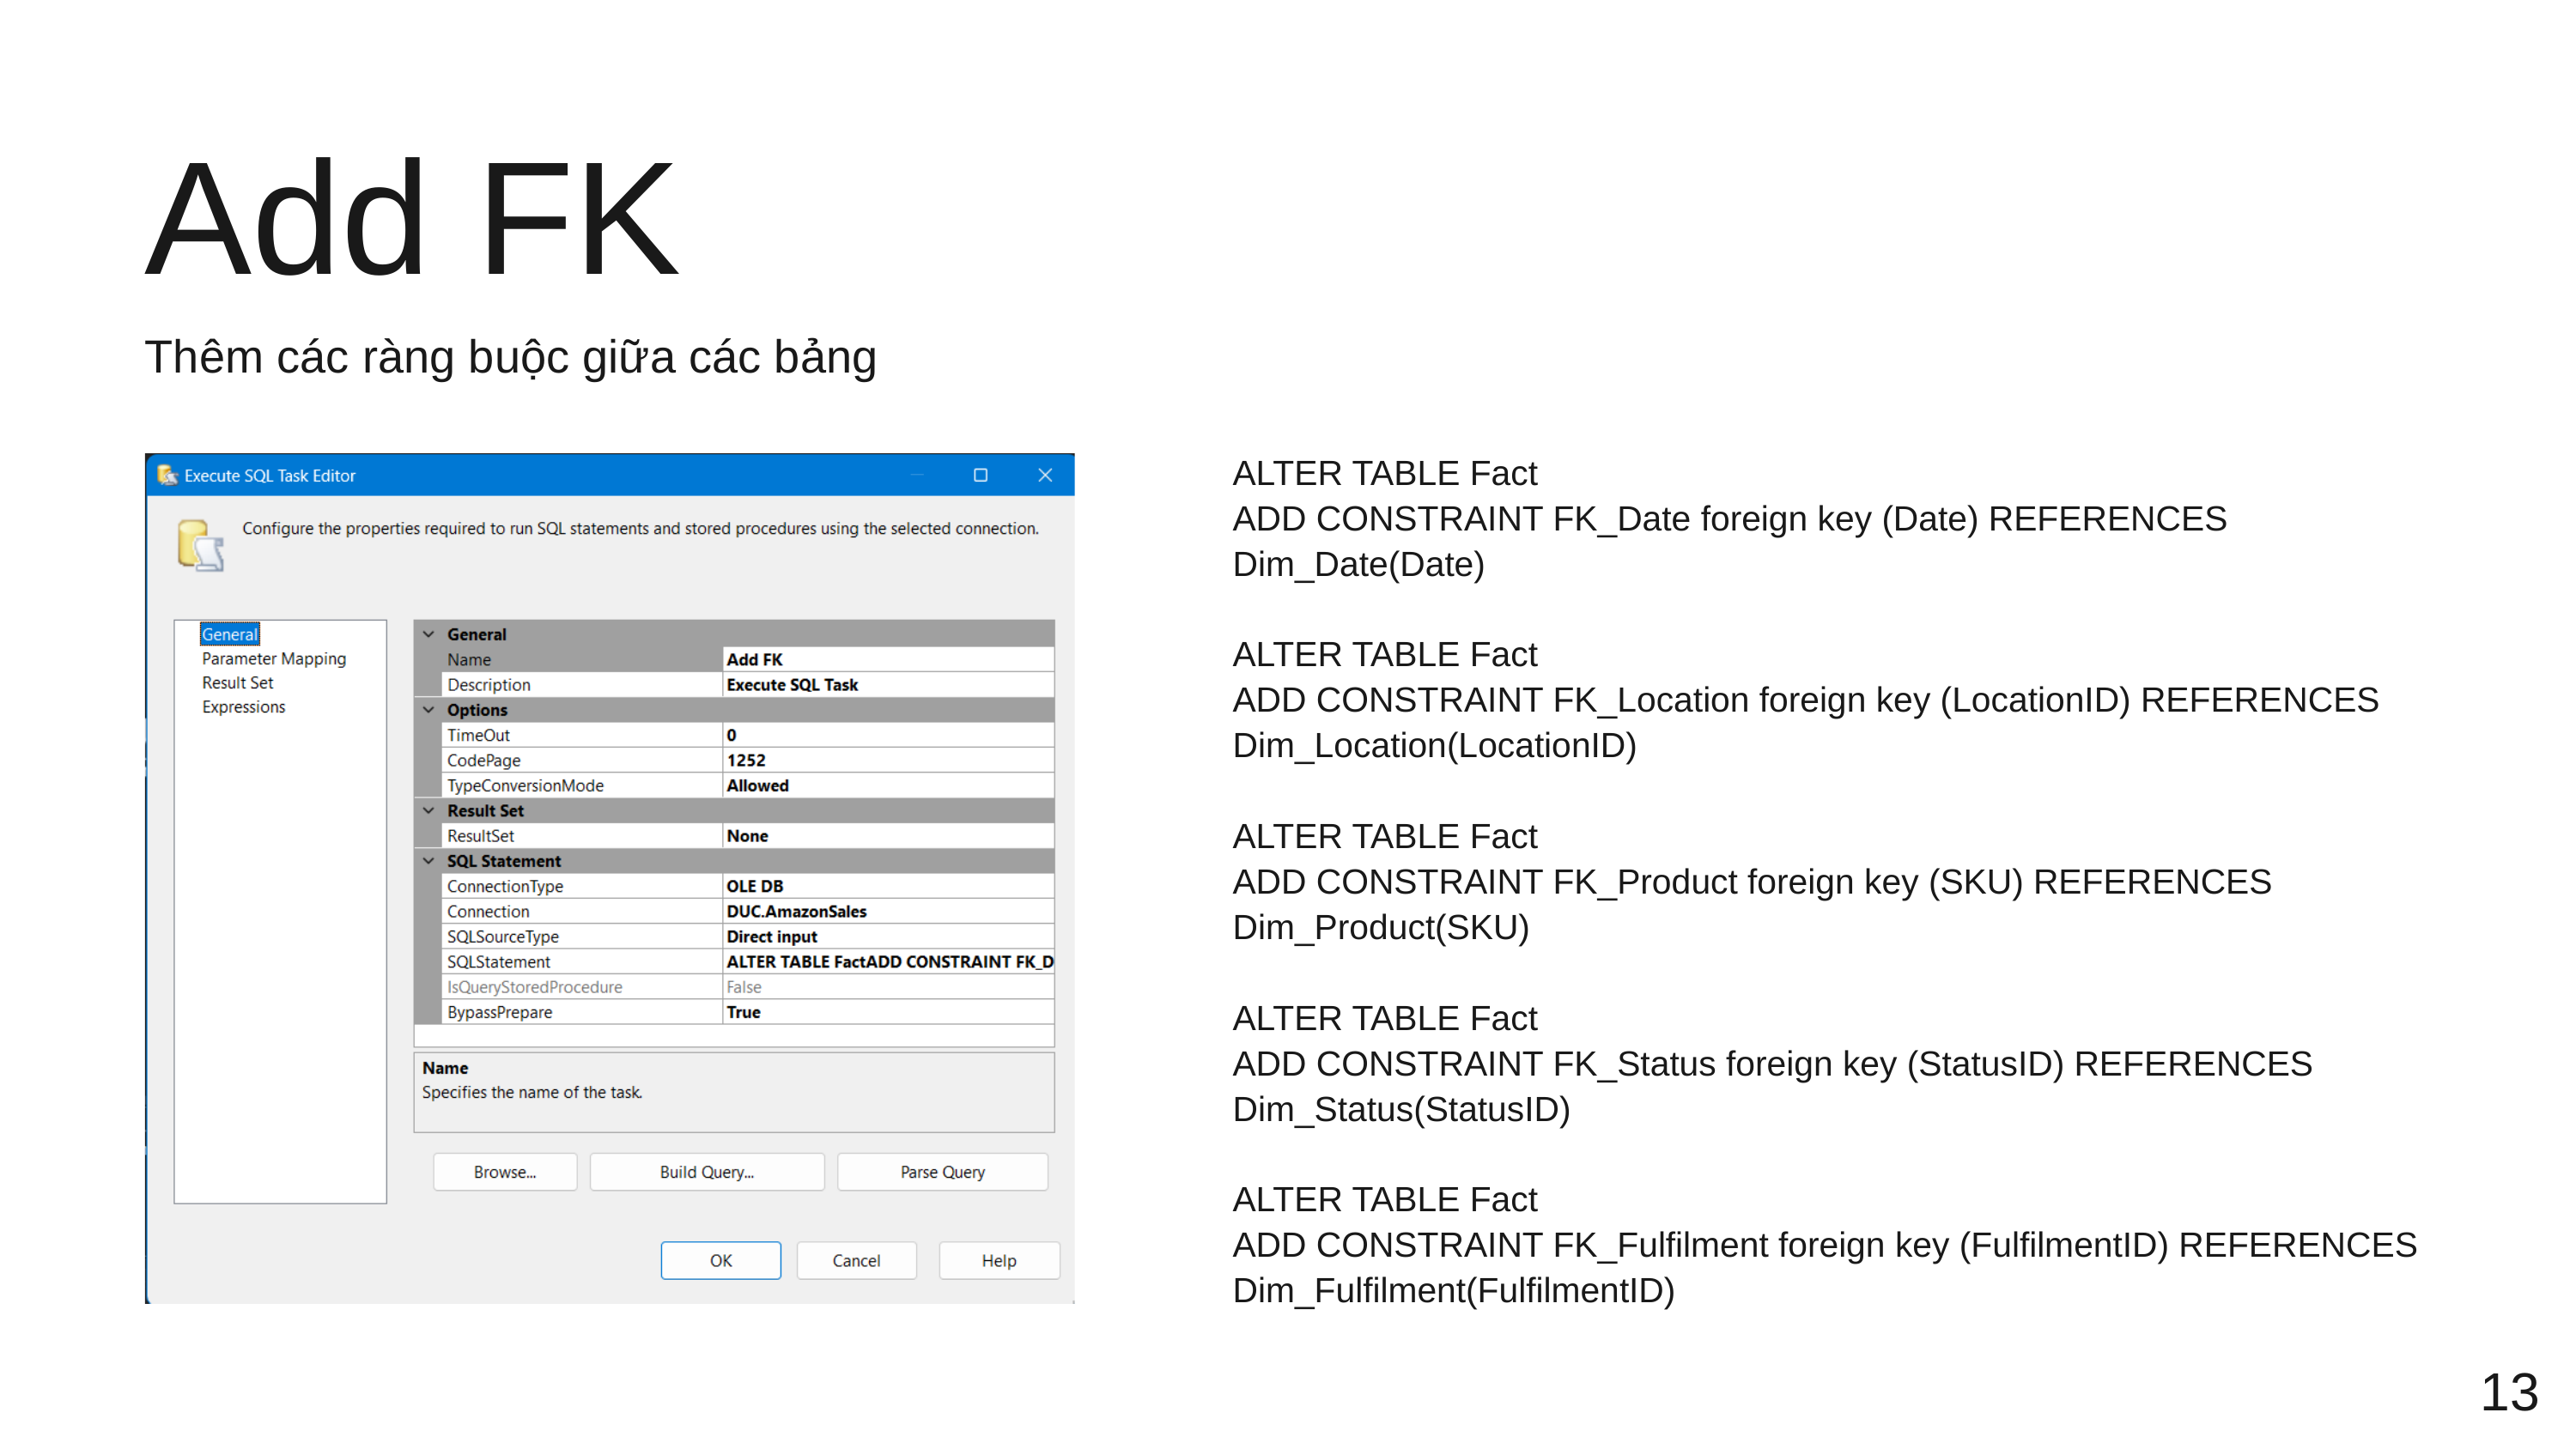

Add FK
Thêm các ràng buộc giữa các bảng
ALTER TABLE Fact
ADD CONSTRAINT FK_Date foreign key (Date) REFERENCES Dim_Date(Date)

ALTER TABLE Fact
ADD CONSTRAINT FK_Location foreign key (LocationID) REFERENCES Dim_Location(LocationID)

ALTER TABLE Fact
ADD CONSTRAINT FK_Product foreign key (SKU) REFERENCES Dim_Product(SKU)

ALTER TABLE Fact
ADD CONSTRAINT FK_Status foreign key (StatusID) REFERENCES Dim_Status(StatusID)

ALTER TABLE Fact
ADD CONSTRAINT FK_Fulfilment foreign key (FulfilmentID) REFERENCES Dim_Fulfilment(FulfilmentID)

13